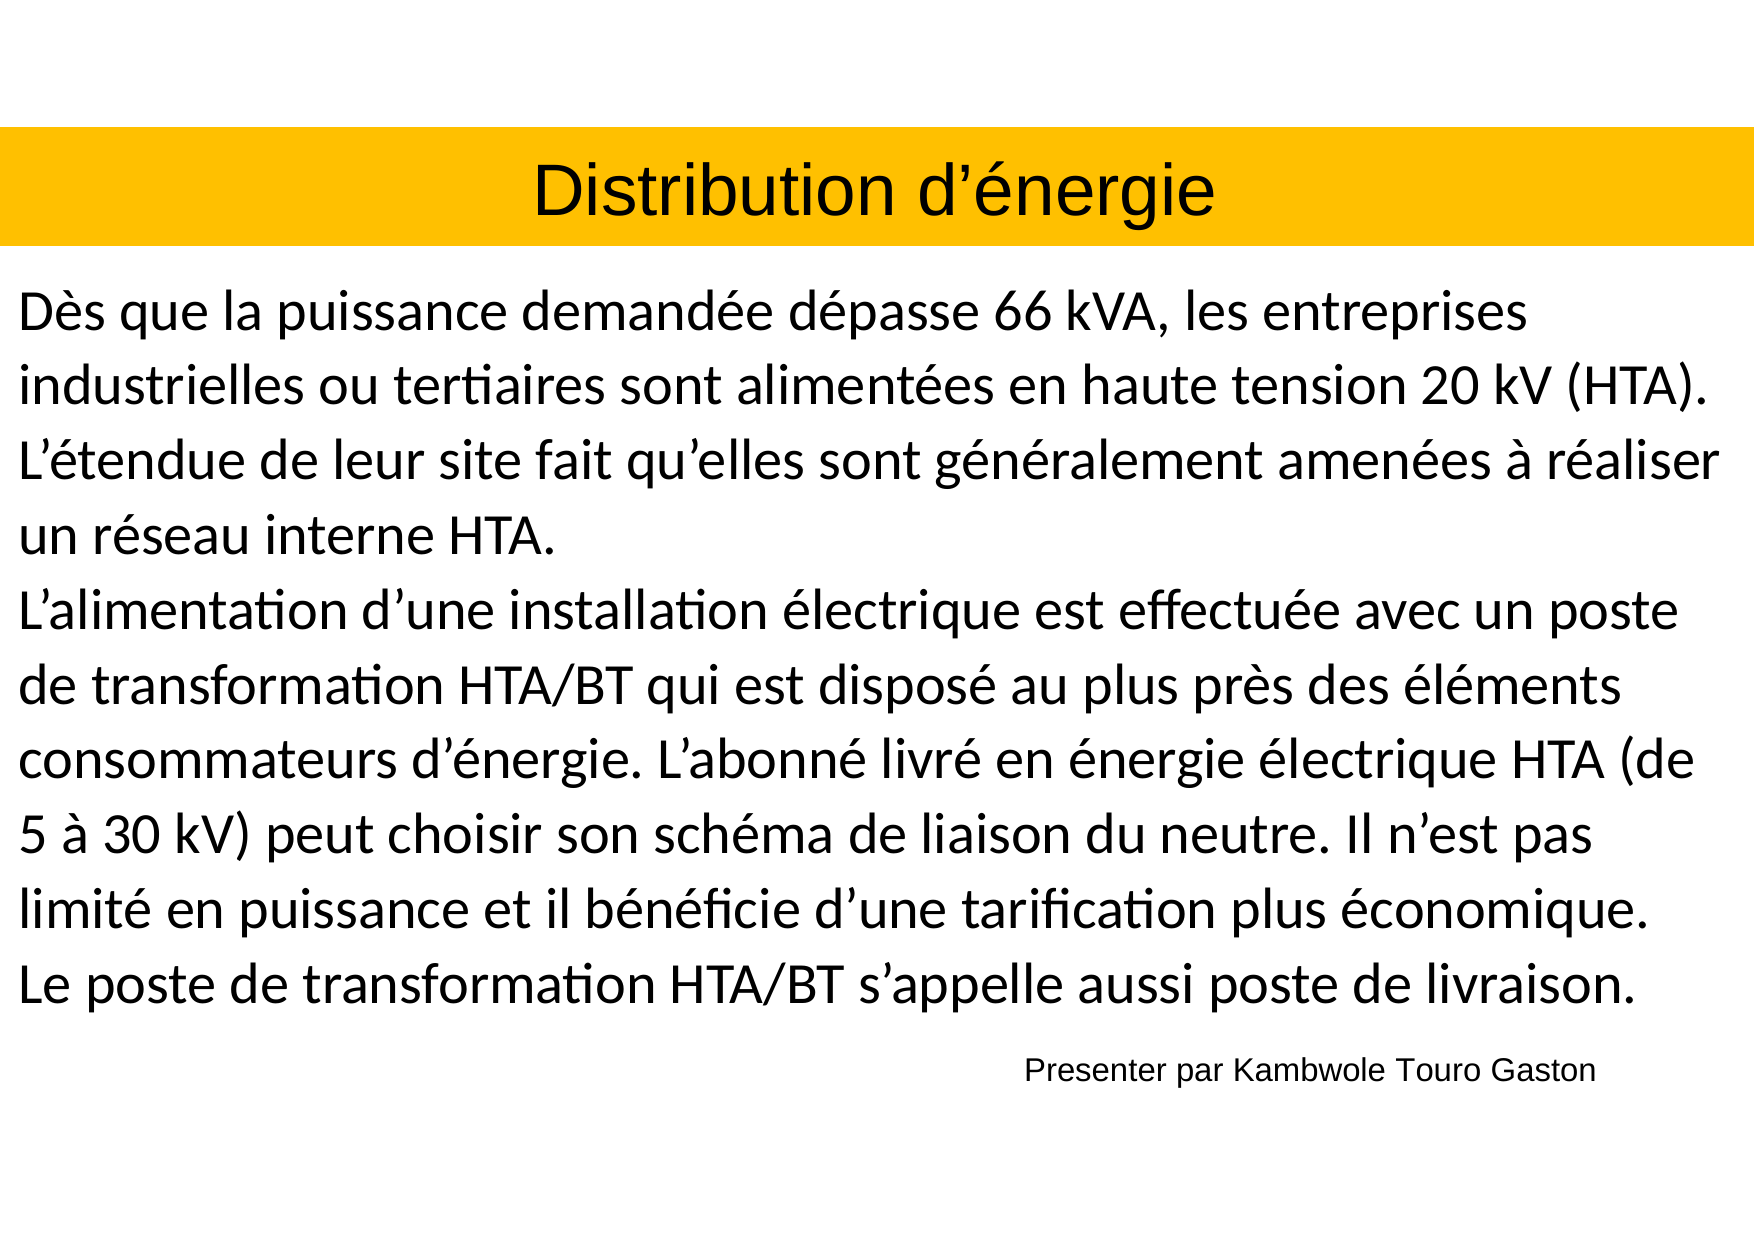

Distribution d’énergie
Dès que la puissance demandée dépasse 66 kVA, les entreprises industrielles ou tertiaires sont alimentées en haute tension 20 kV (HTA). L’étendue de leur site fait qu’elles sont généralement amenées à réaliser un réseau interne HTA.
L’alimentation d’une installation électrique est effectuée avec un poste de transformation HTA/BT qui est disposé au plus près des éléments consommateurs d’énergie. L’abonné livré en énergie électrique HTA (de 5 à 30 kV) peut choisir son schéma de liaison du neutre. Il n’est pas limité en puissance et il bénéficie d’une tarification plus économique.
Le poste de transformation HTA/BT s’appelle aussi poste de livraison.
Presenter par Kambwole Touro Gaston